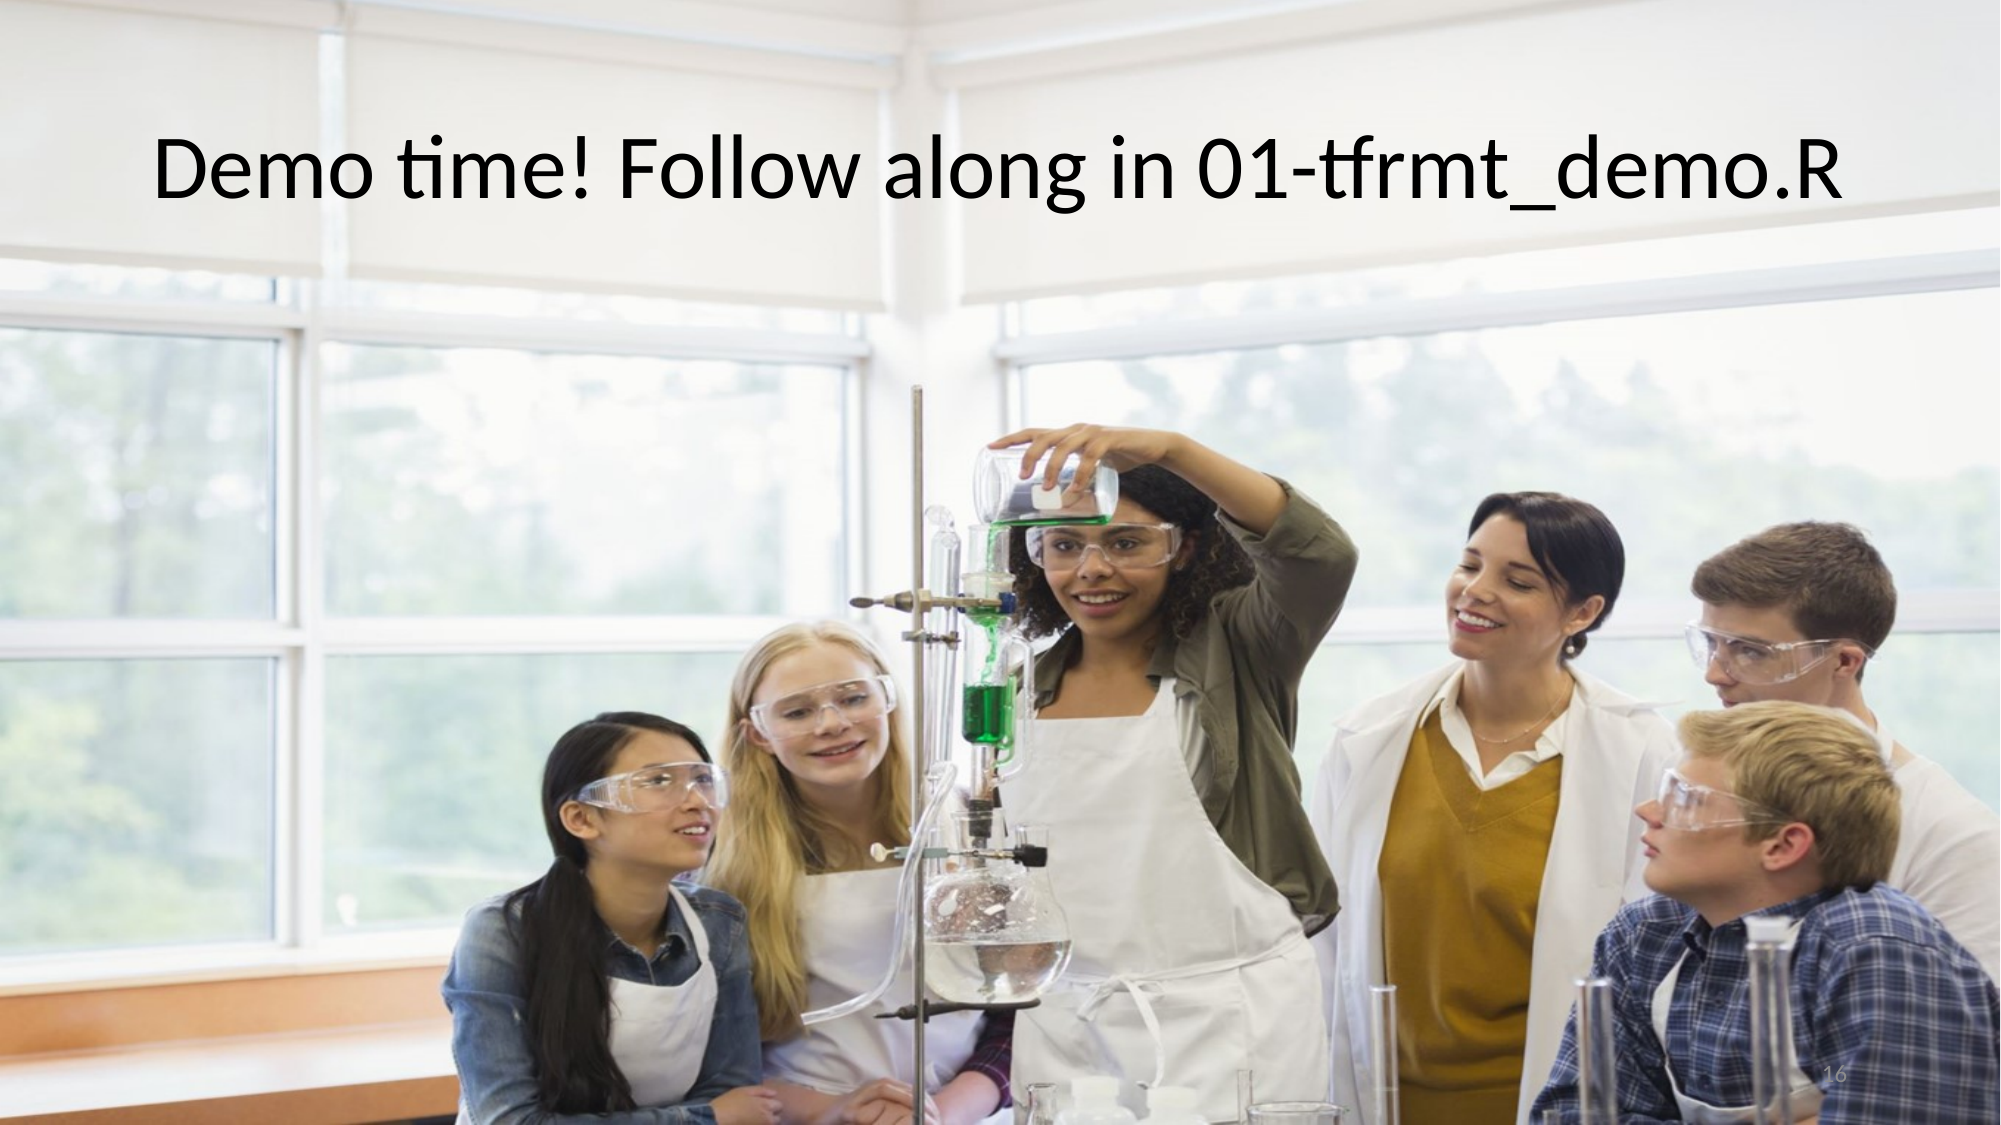

# Demo time! Follow along in 01-tfrmt_demo.R
16